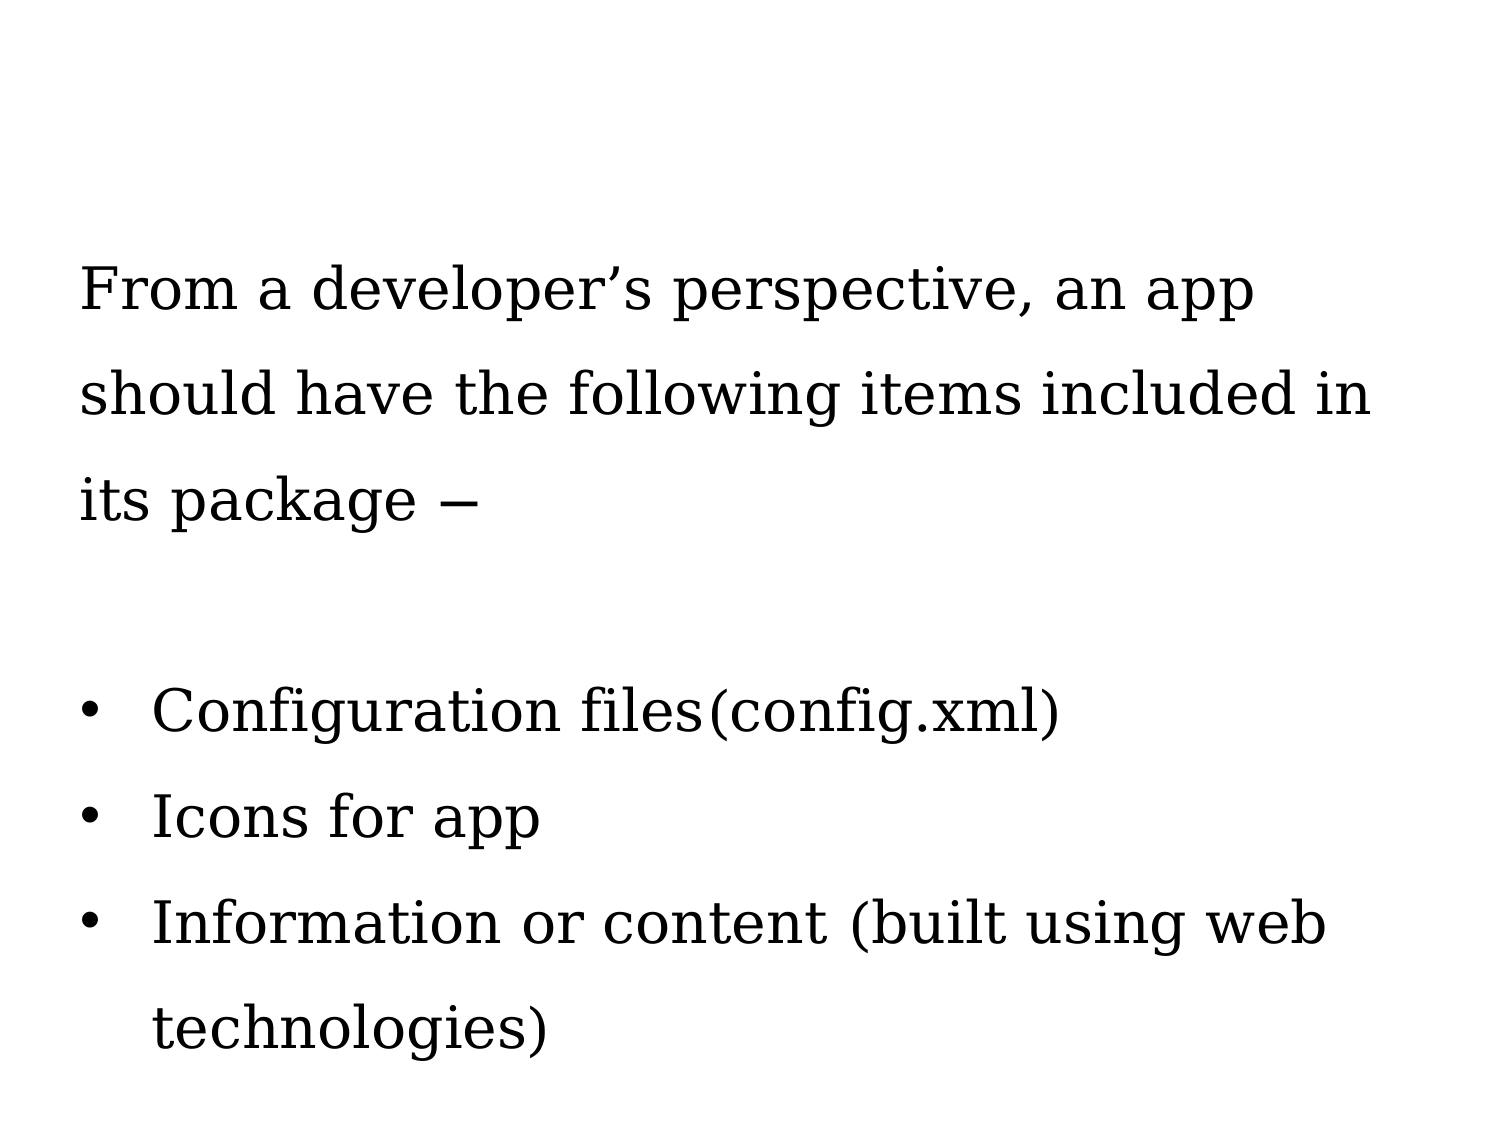

#
From a developer’s perspective, an app should have the following items included in its package −

Configuration files(config.xml)
Icons for app
Information or content (built using web technologies)